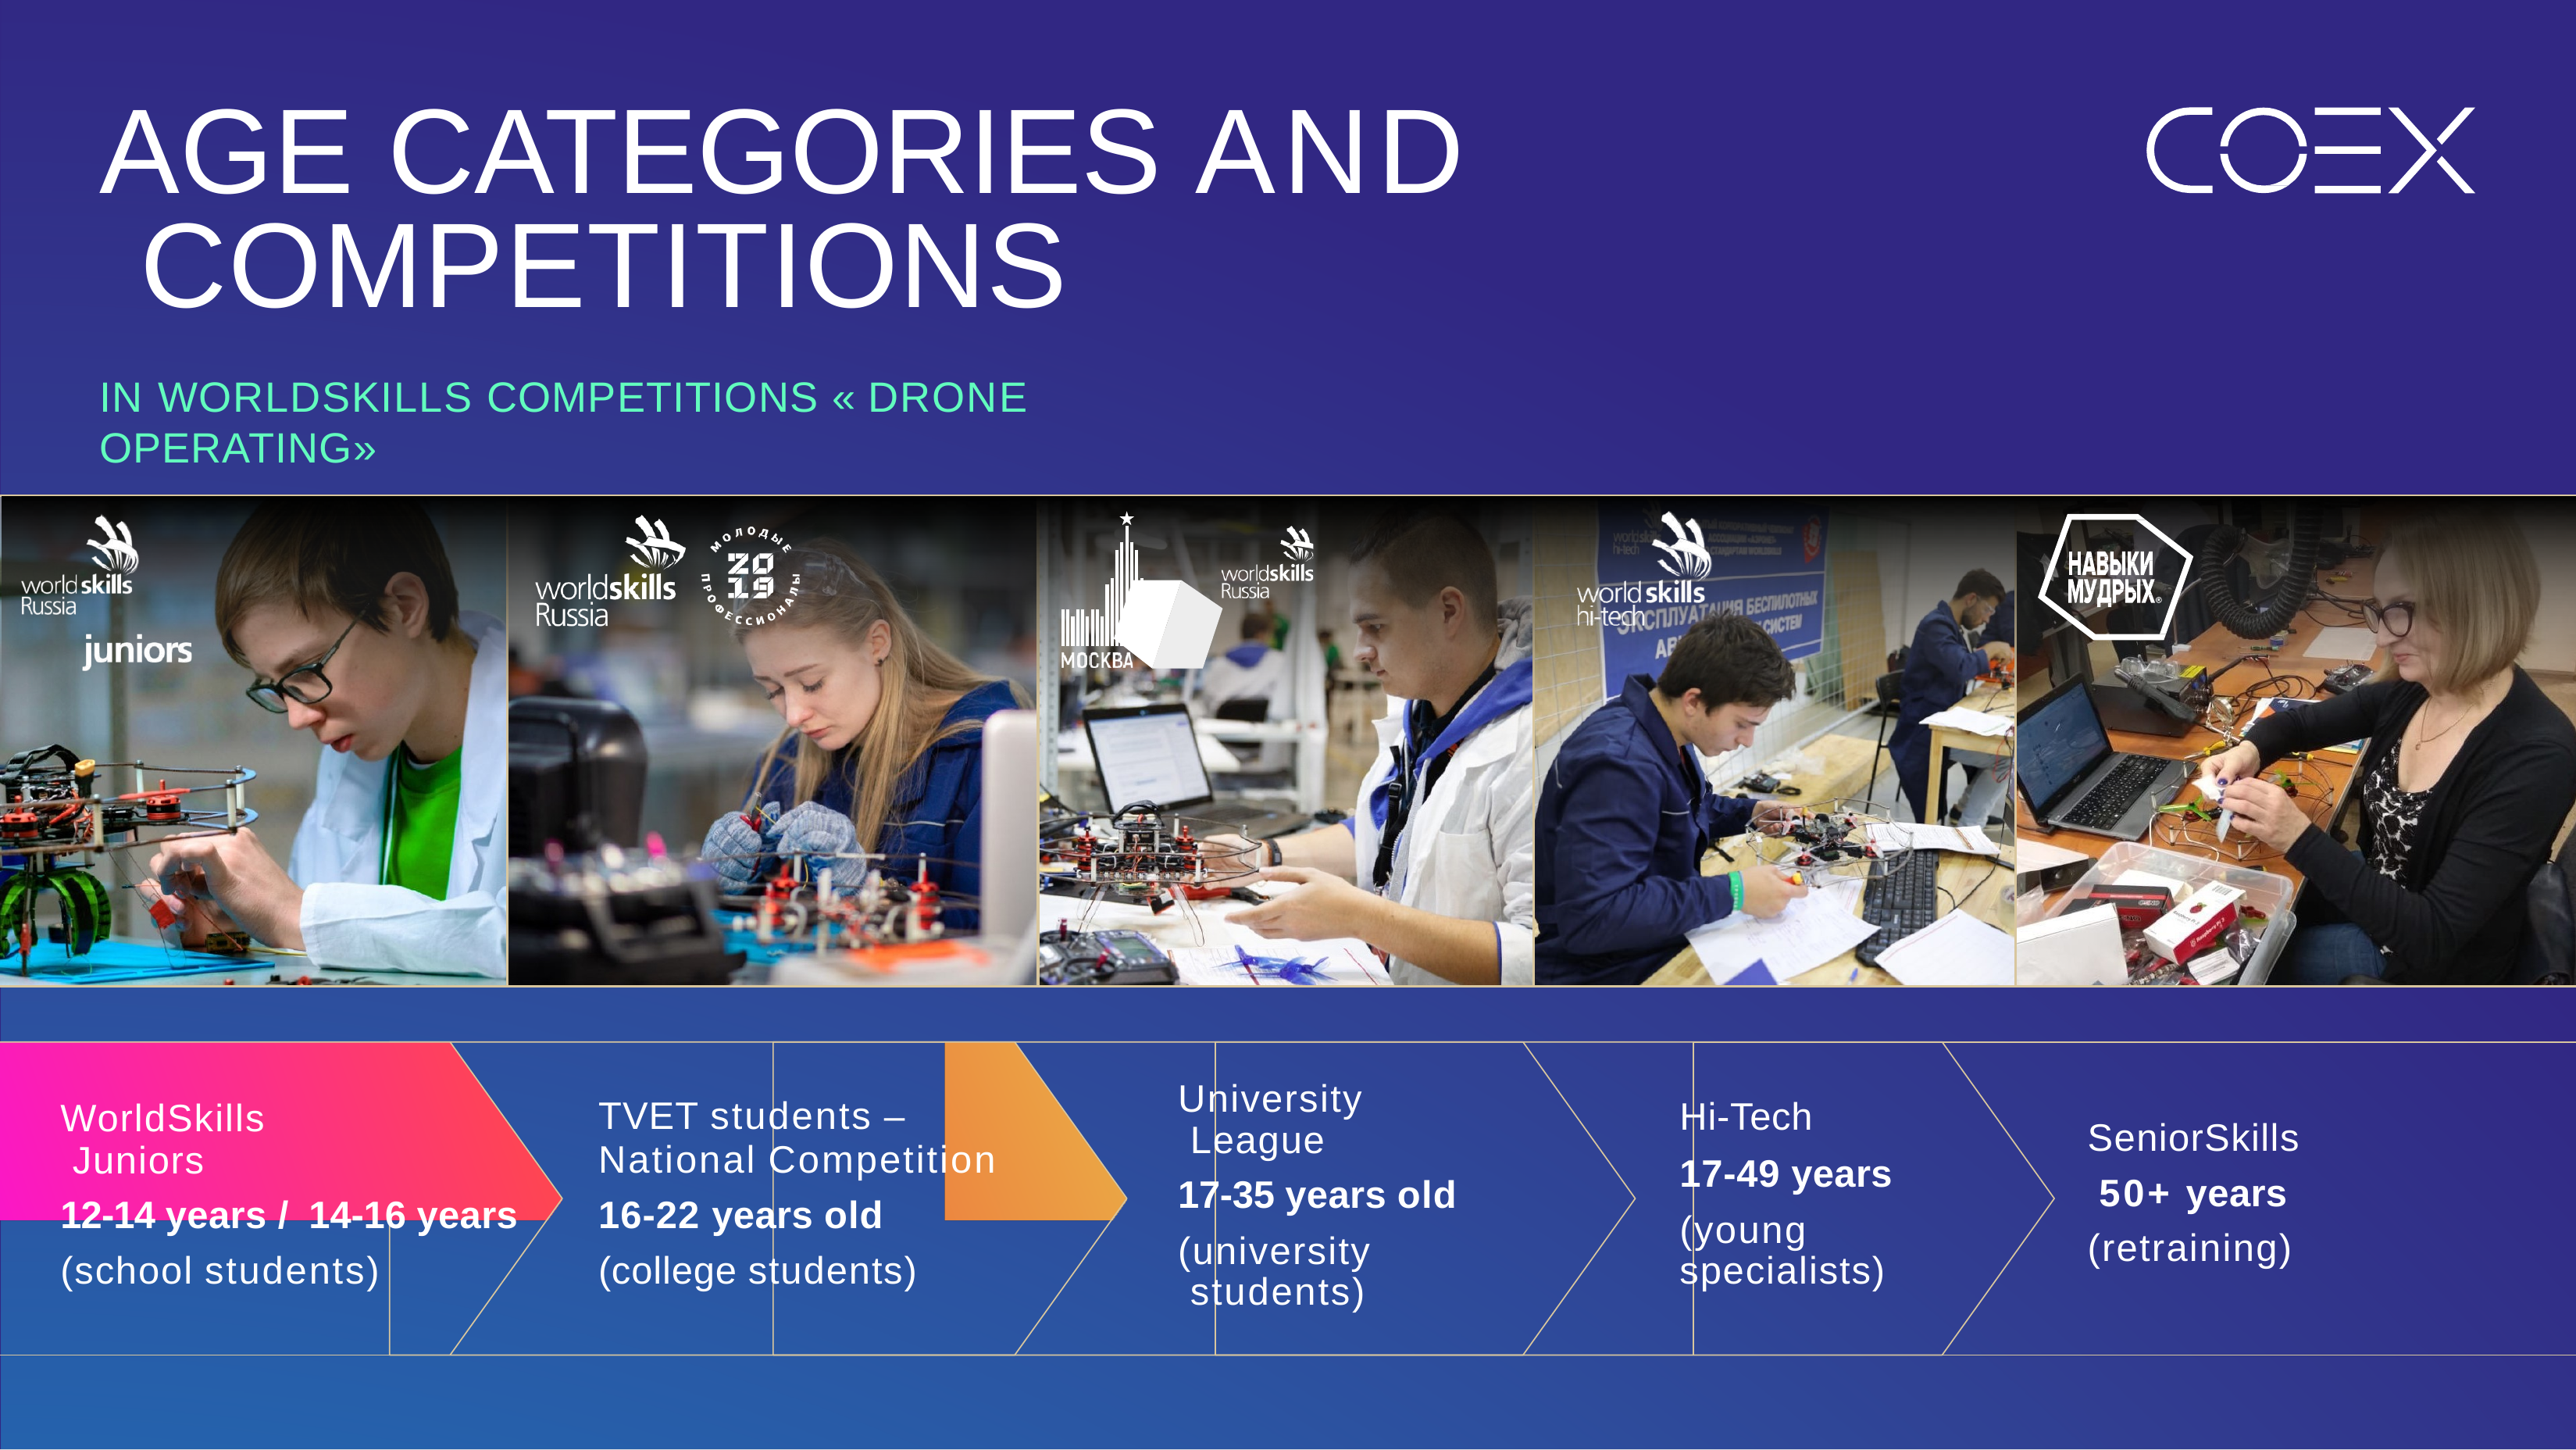

# AGE CATEGORIES AND  COMPETITIONS

IN WORLDSKILLS COMPETITIONS « DRONE OPERATING»

University  League
17-35 years old
(university  students)
TVET students –
National Competition
16-22 years old
(college students)
Hi-Tech
17-49 years
(young  specialists)
WorldSkills  Juniors
12-14 years / 14-16 years
(school students)
SeniorSkills  50+ years  (retraining)